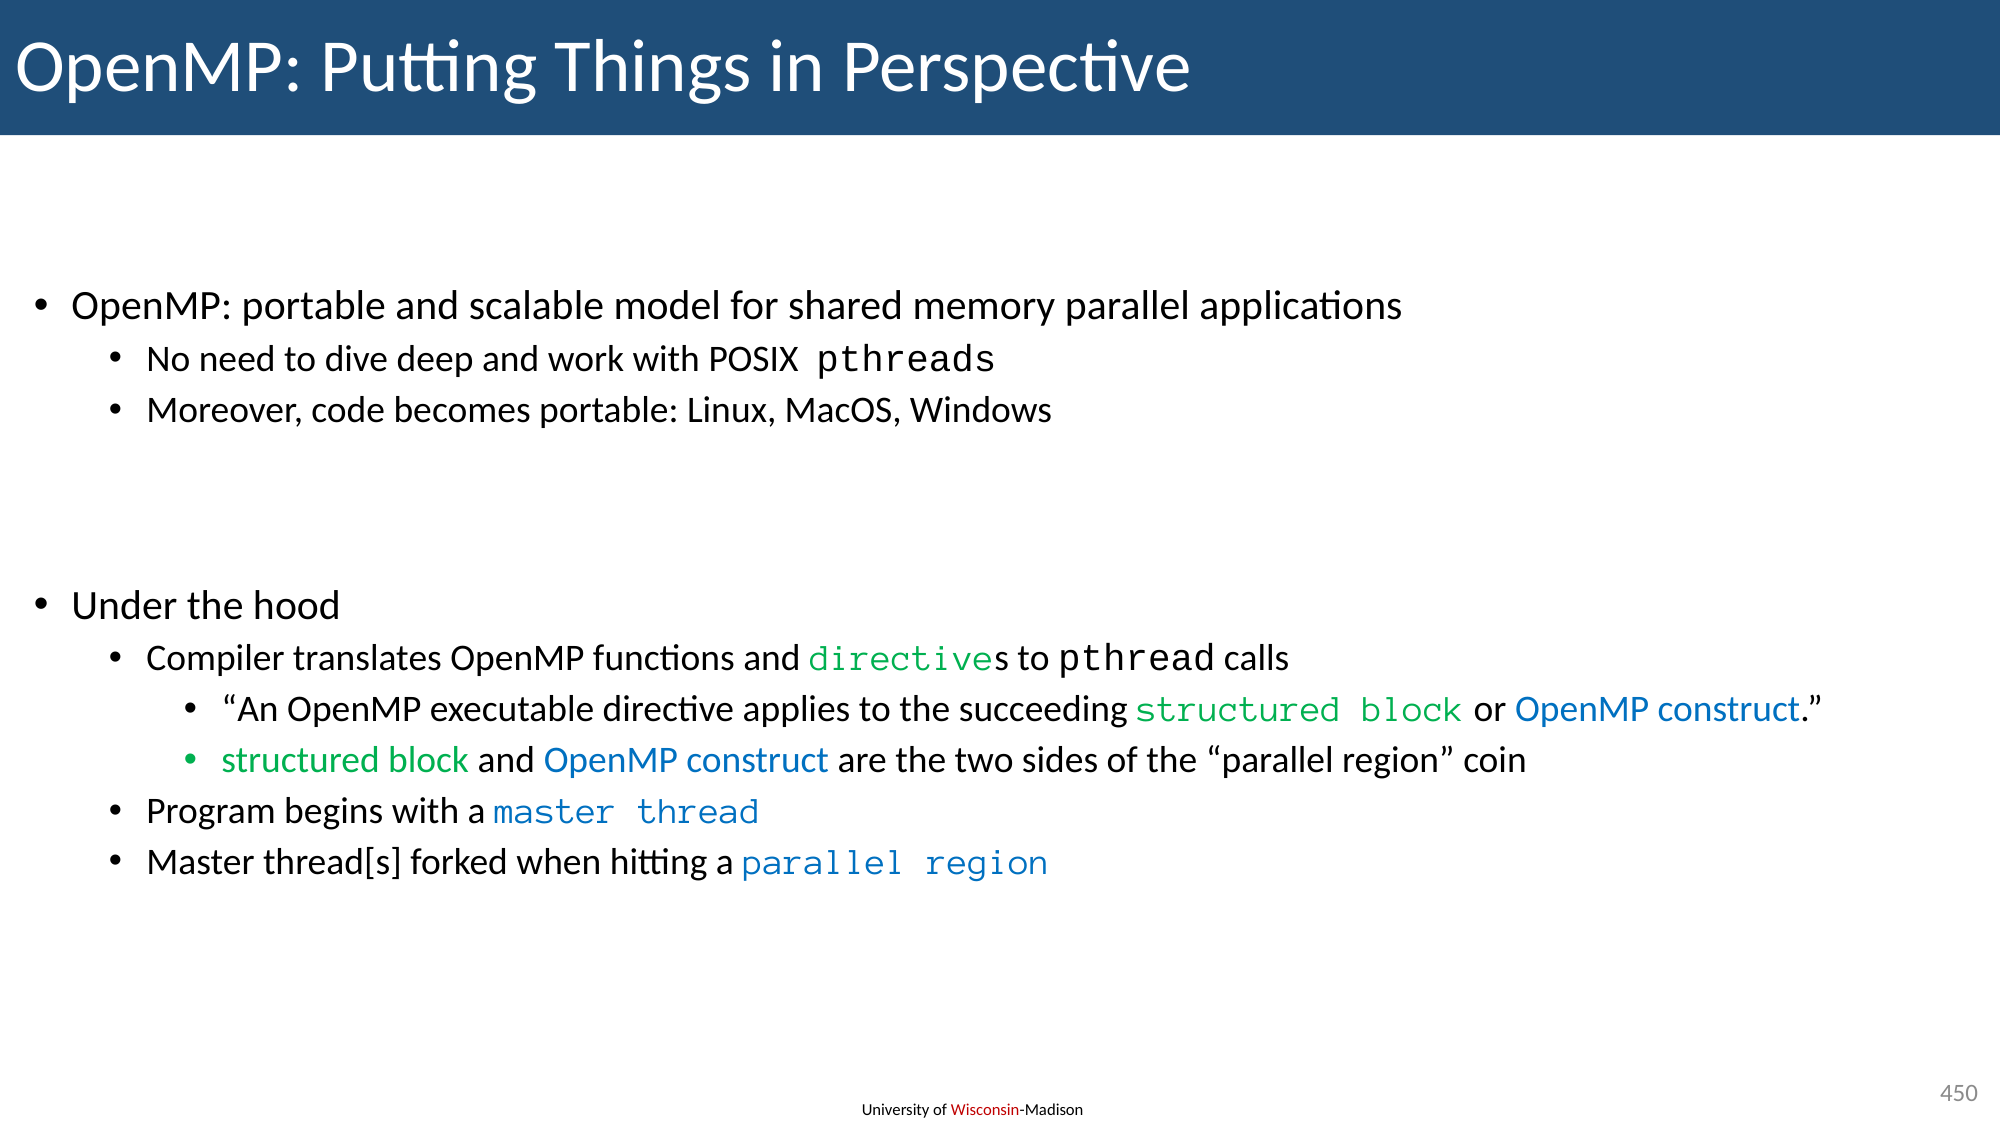

# OpenMP: Putting Things in Perspective

OpenMP: portable and scalable model for shared memory parallel applications
No need to dive deep and work with POSIX  pthreads
Moreover, code becomes portable: Linux, MacOS, Windows

Under the hood
Compiler translates OpenMP functions and directives to pthread calls
“An OpenMP executable directive applies to the succeeding structured block or OpenMP construct.”
structured block and OpenMP construct are the two sides of the “parallel region” coin
Program begins with a master thread
Master thread[s] forked when hitting a parallel region
450